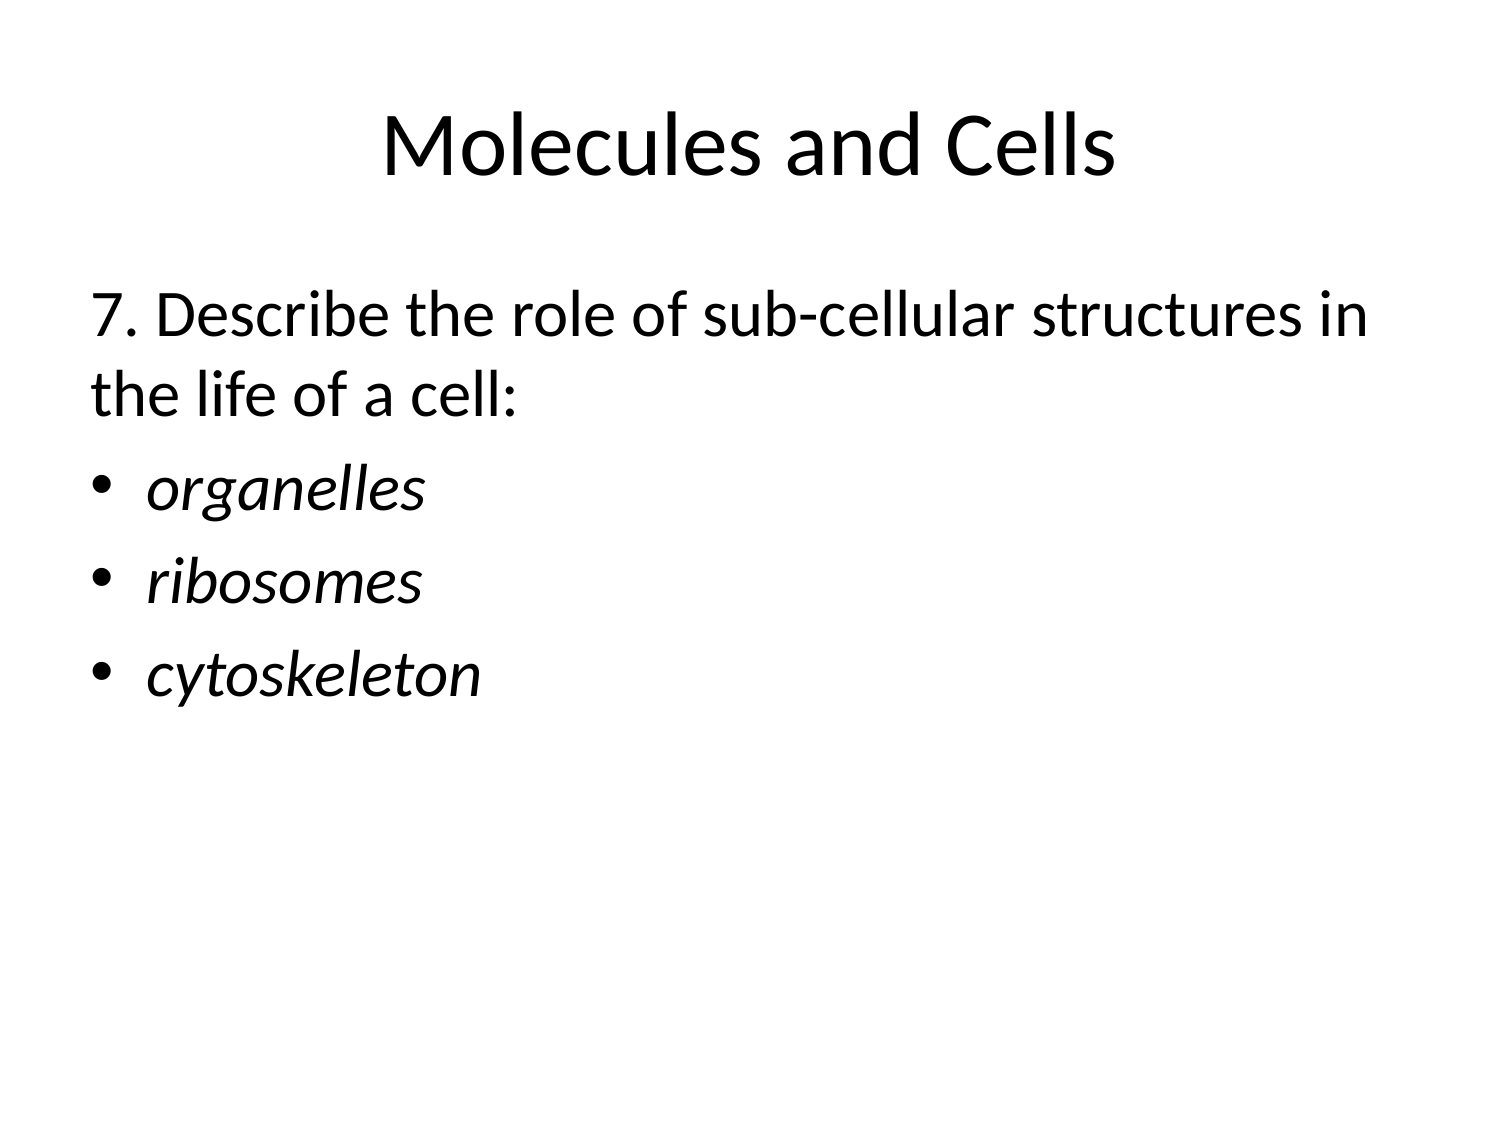

# Molecules and Cells
7. Describe the role of sub-cellular structures in the life of a cell:
organelles
ribosomes
cytoskeleton